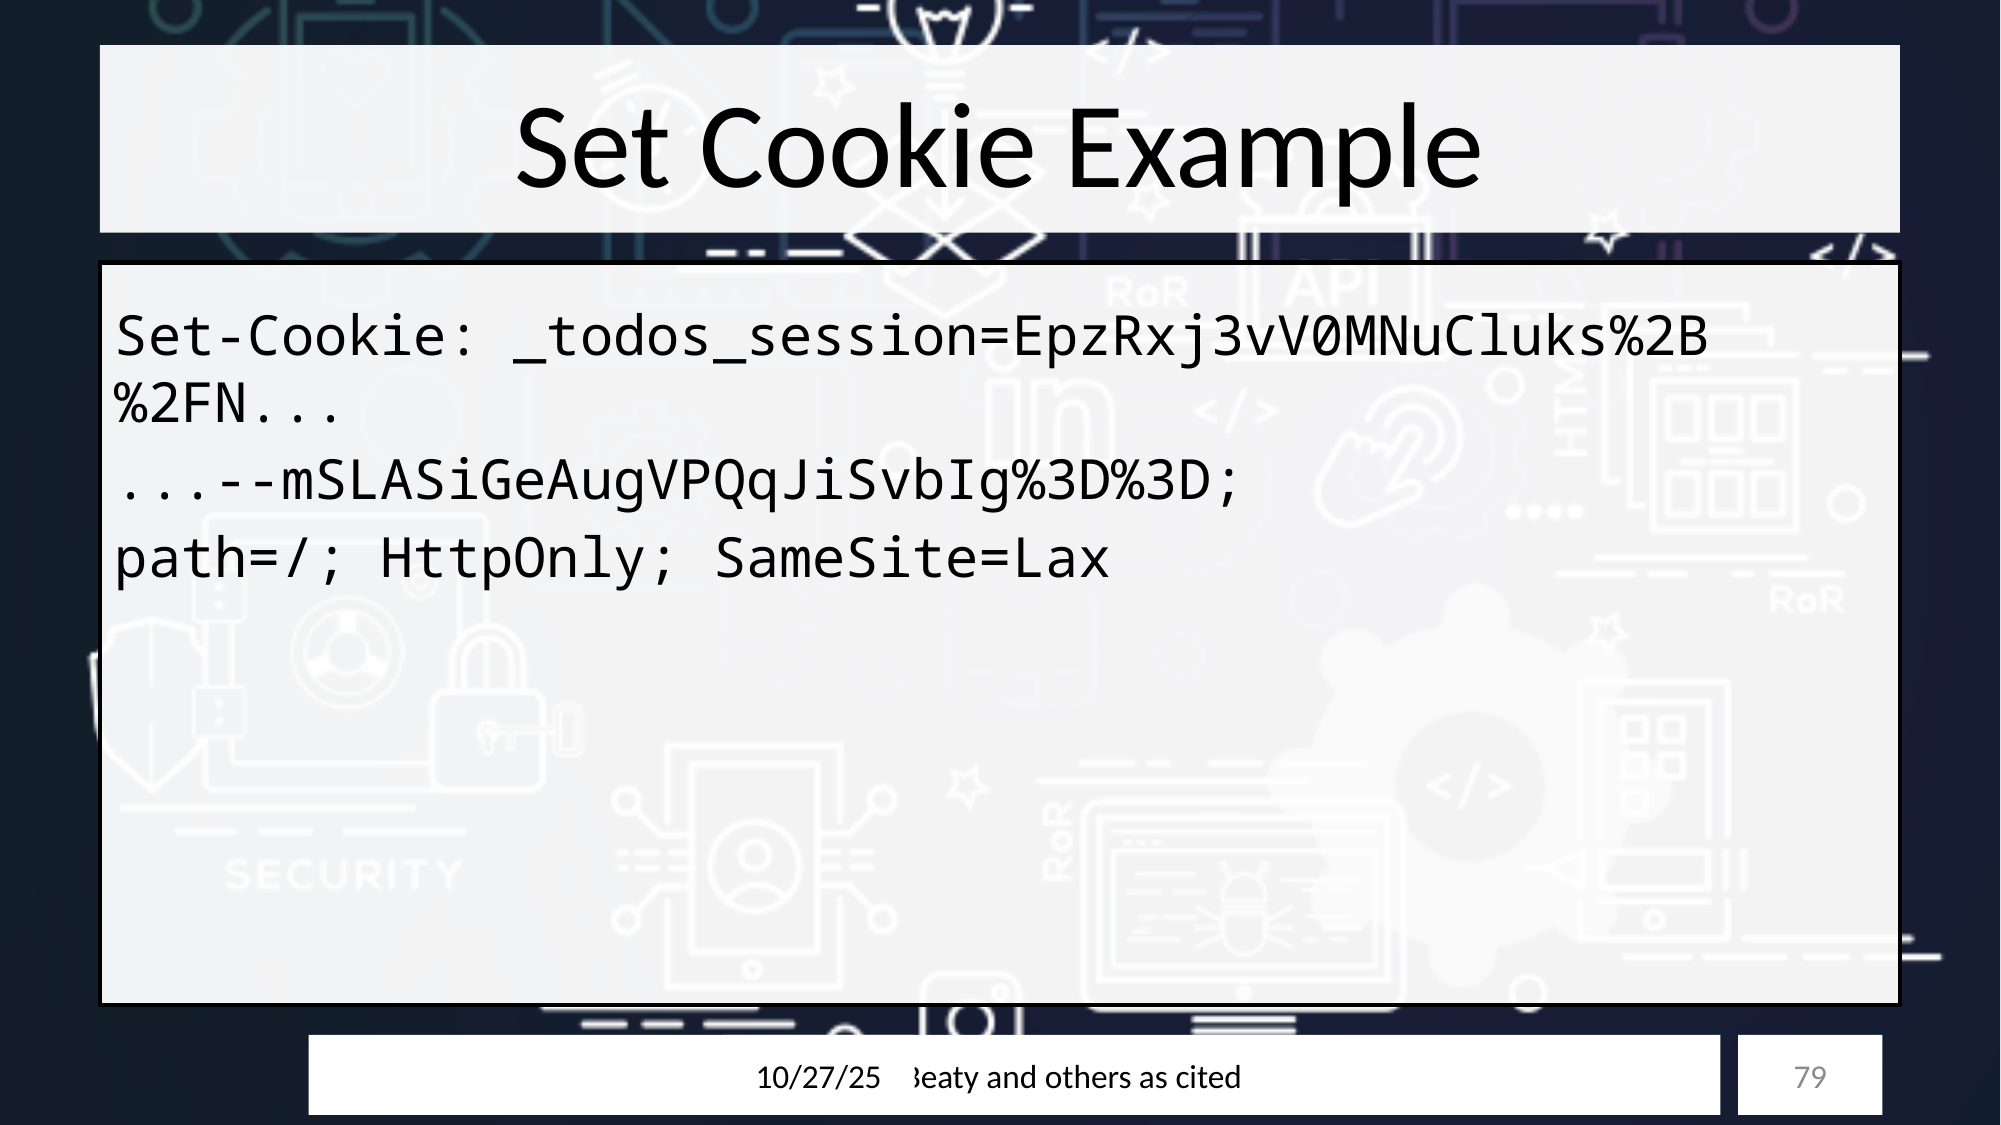

# Set Cookie Example
Set-Cookie: _todos_session=EpzRxj3vV0MNuCluks%2B%2FN...
...--mSLASiGeAugVPQqJiSvbIg%3D%3D;
path=/; HttpOnly; SameSite=Lax

© Steve Beaty and others as cited
79
10/27/25